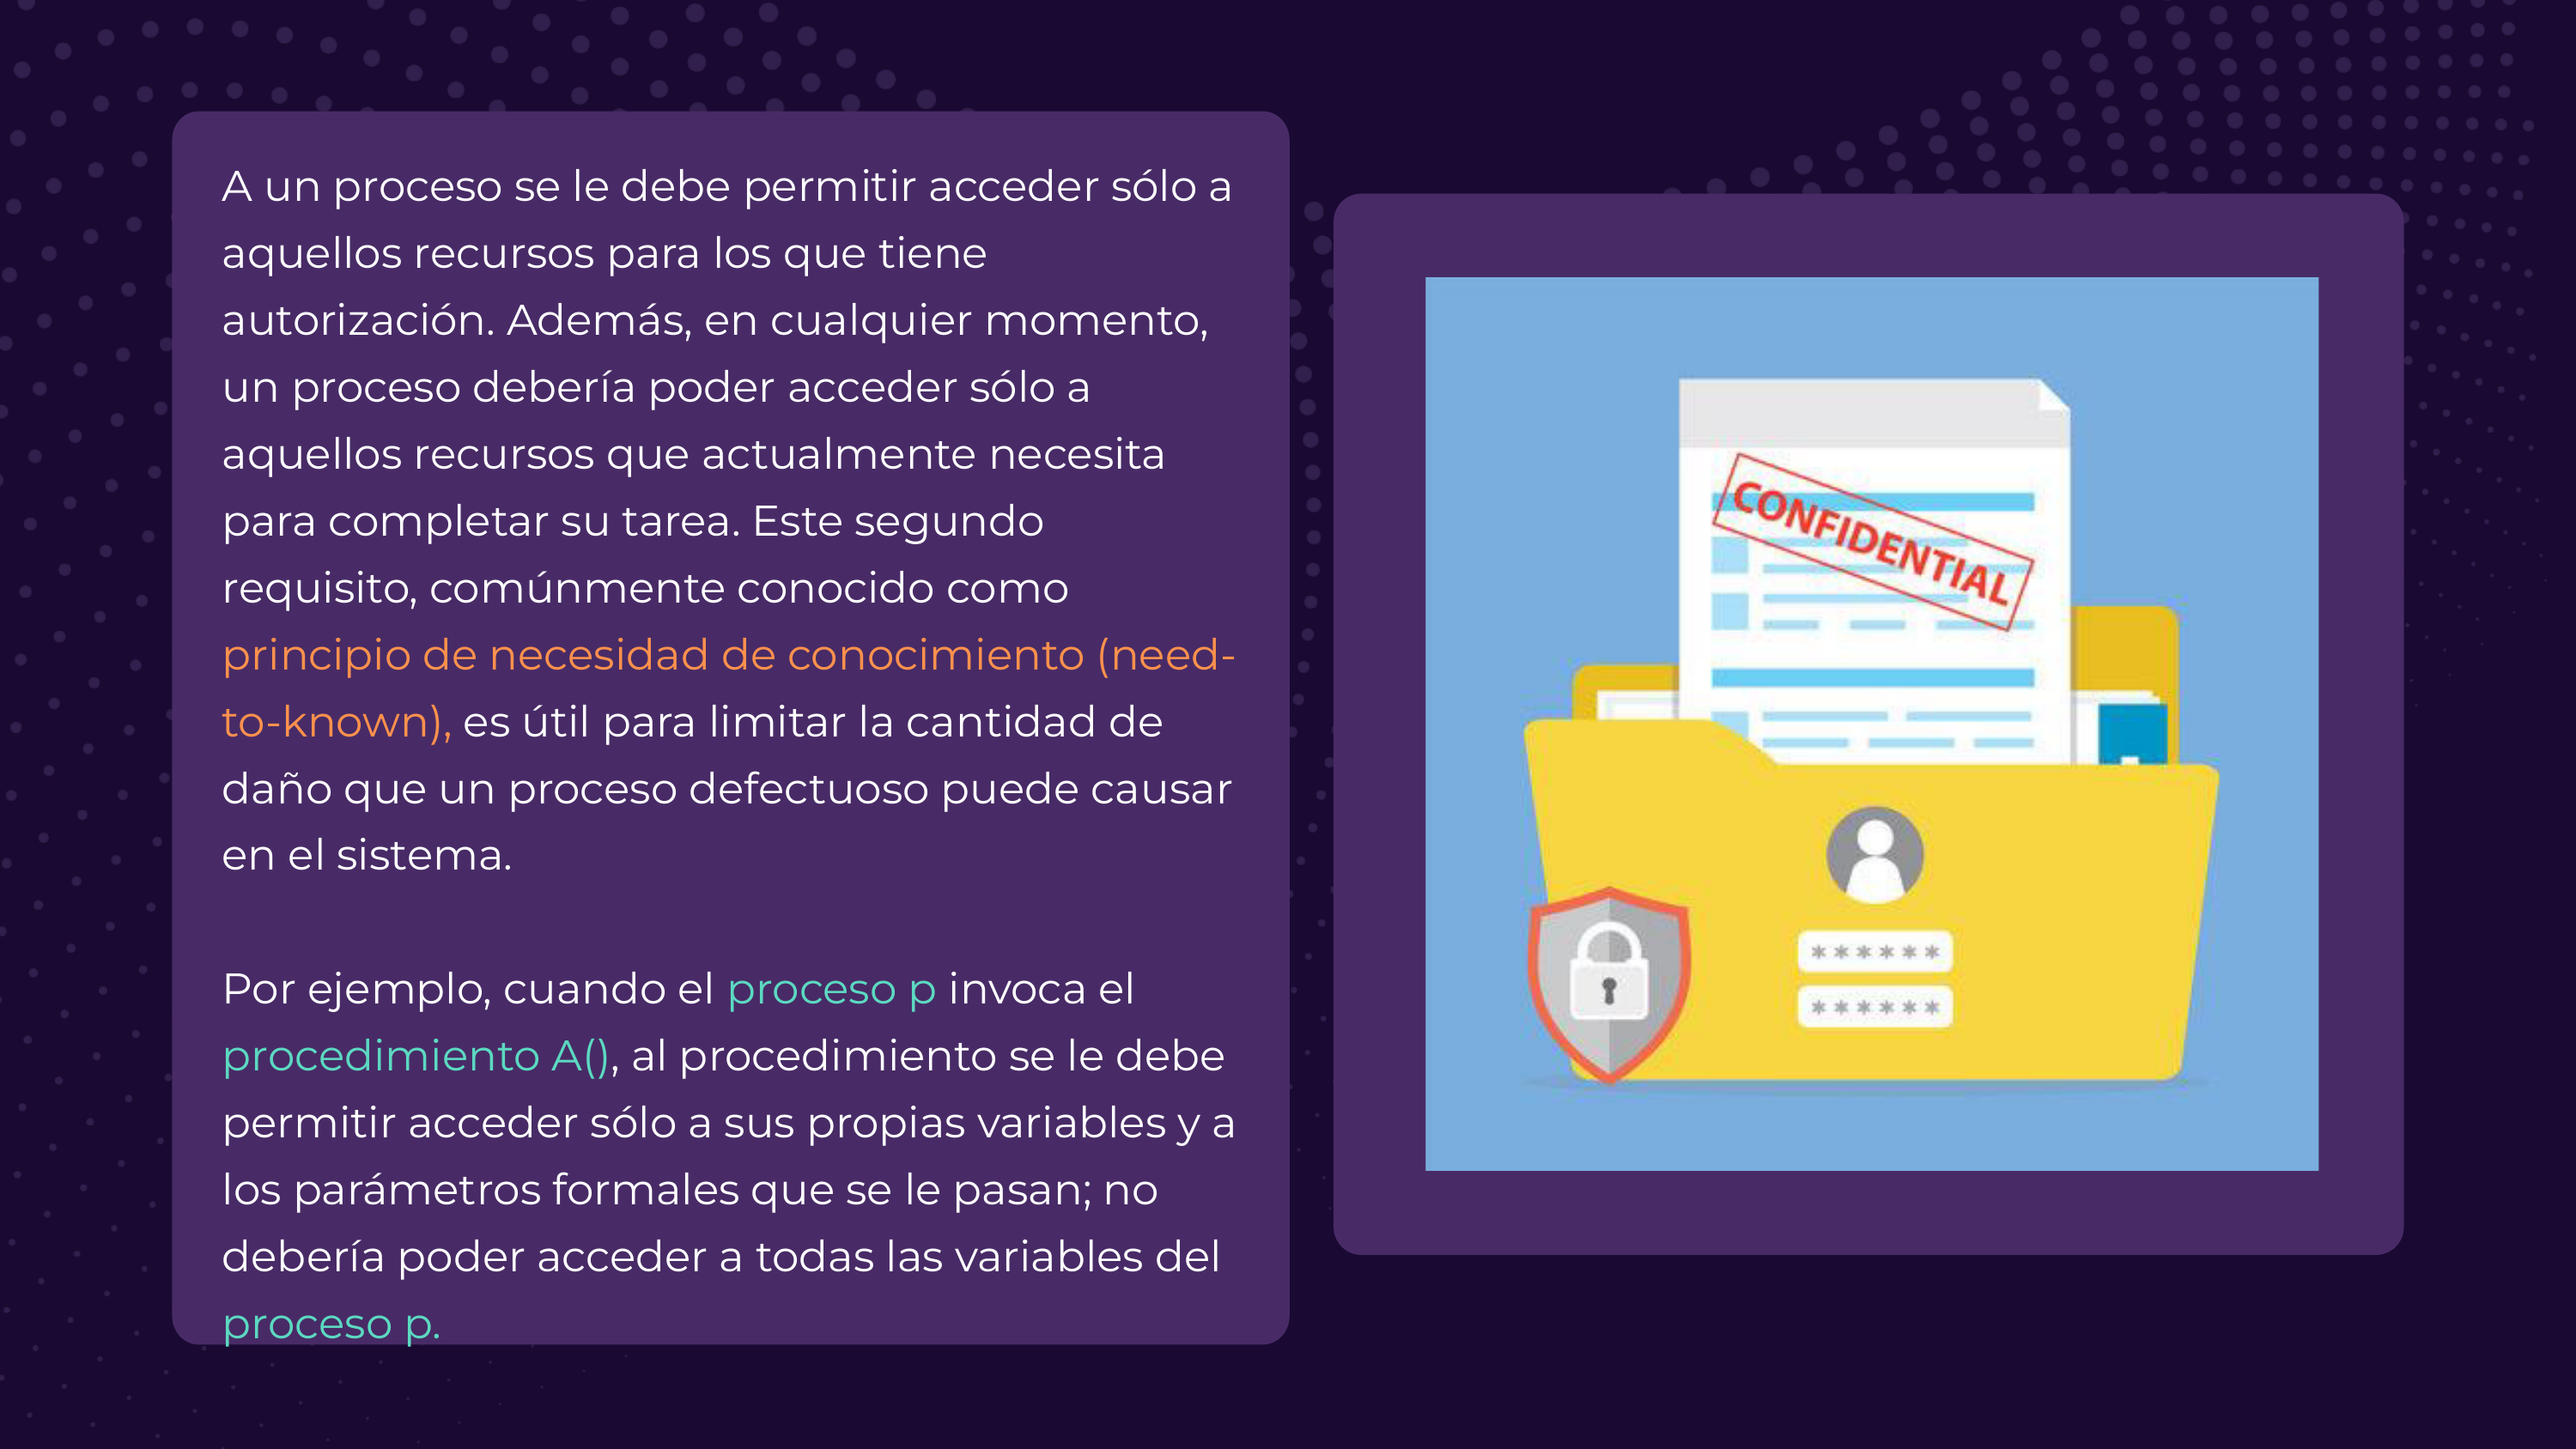

A un proceso se le debe permitir acceder sólo a aquellos recursos para los que tiene autorización. Además, en cualquier momento, un proceso debería poder acceder sólo a aquellos recursos que actualmente necesita para completar su tarea. Este segundo requisito, comúnmente conocido como principio de necesidad de conocimiento (need-to-known), es útil para limitar la cantidad de daño que un proceso defectuoso puede causar en el sistema.

Por ejemplo, cuando el proceso p invoca el procedimiento A(), al procedimiento se le debe permitir acceder sólo a sus propias variables y a los parámetros formales que se le pasan; no debería poder acceder a todas las variables del proceso p.